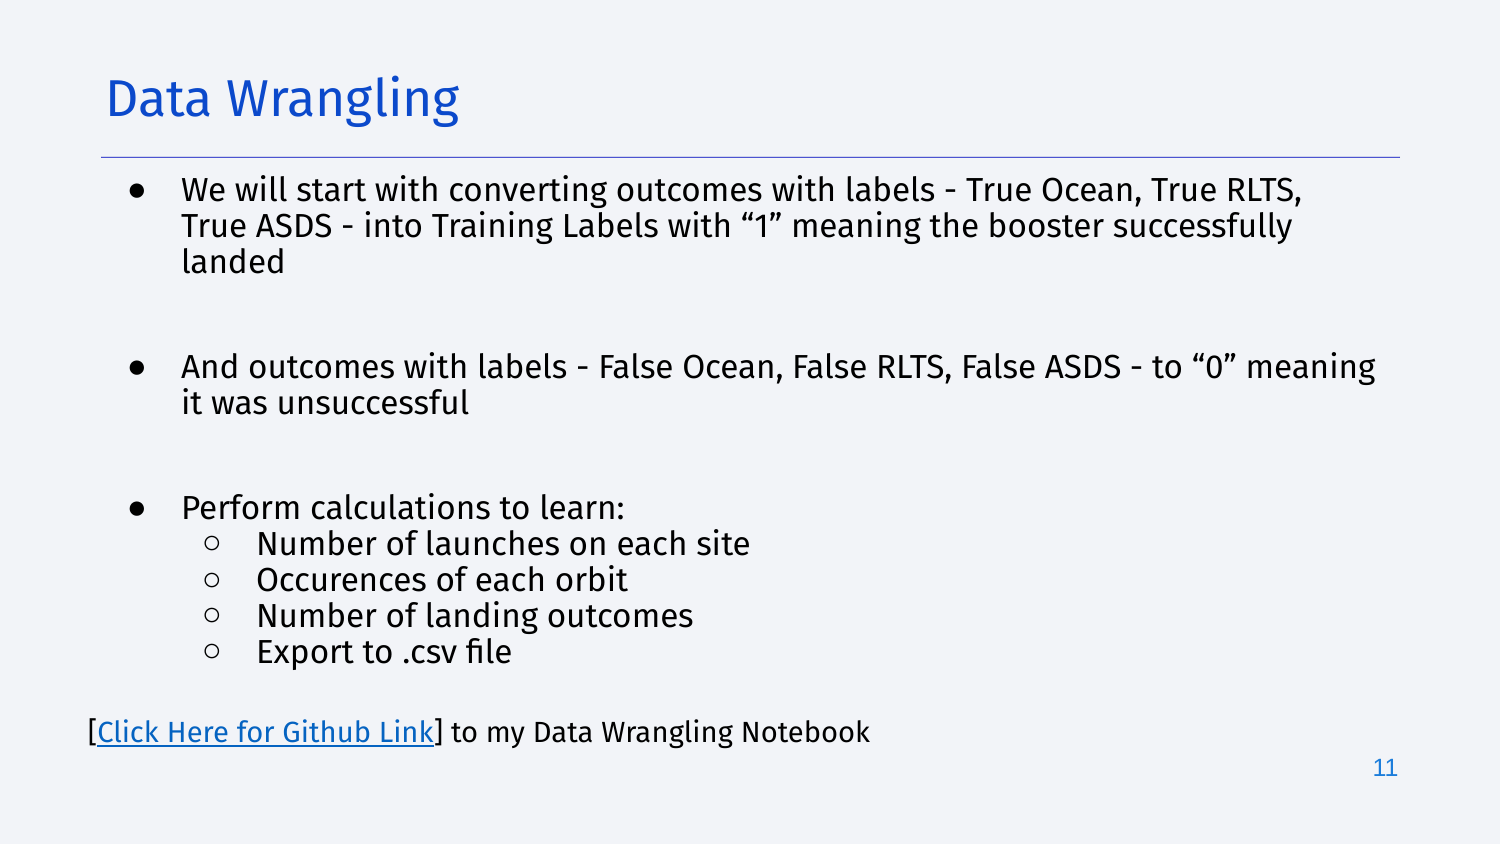

Data Wrangling
We will start with converting outcomes with labels - True Ocean, True RLTS, True ASDS - into Training Labels with “1” meaning the booster successfully landed

And outcomes with labels - False Ocean, False RLTS, False ASDS - to “0” meaning it was unsuccessful

Perform calculations to learn:
Number of launches on each site
Occurences of each orbit
Number of landing outcomes
Export to .csv file

[Click Here for Github Link] to my Data Wrangling Notebook
11